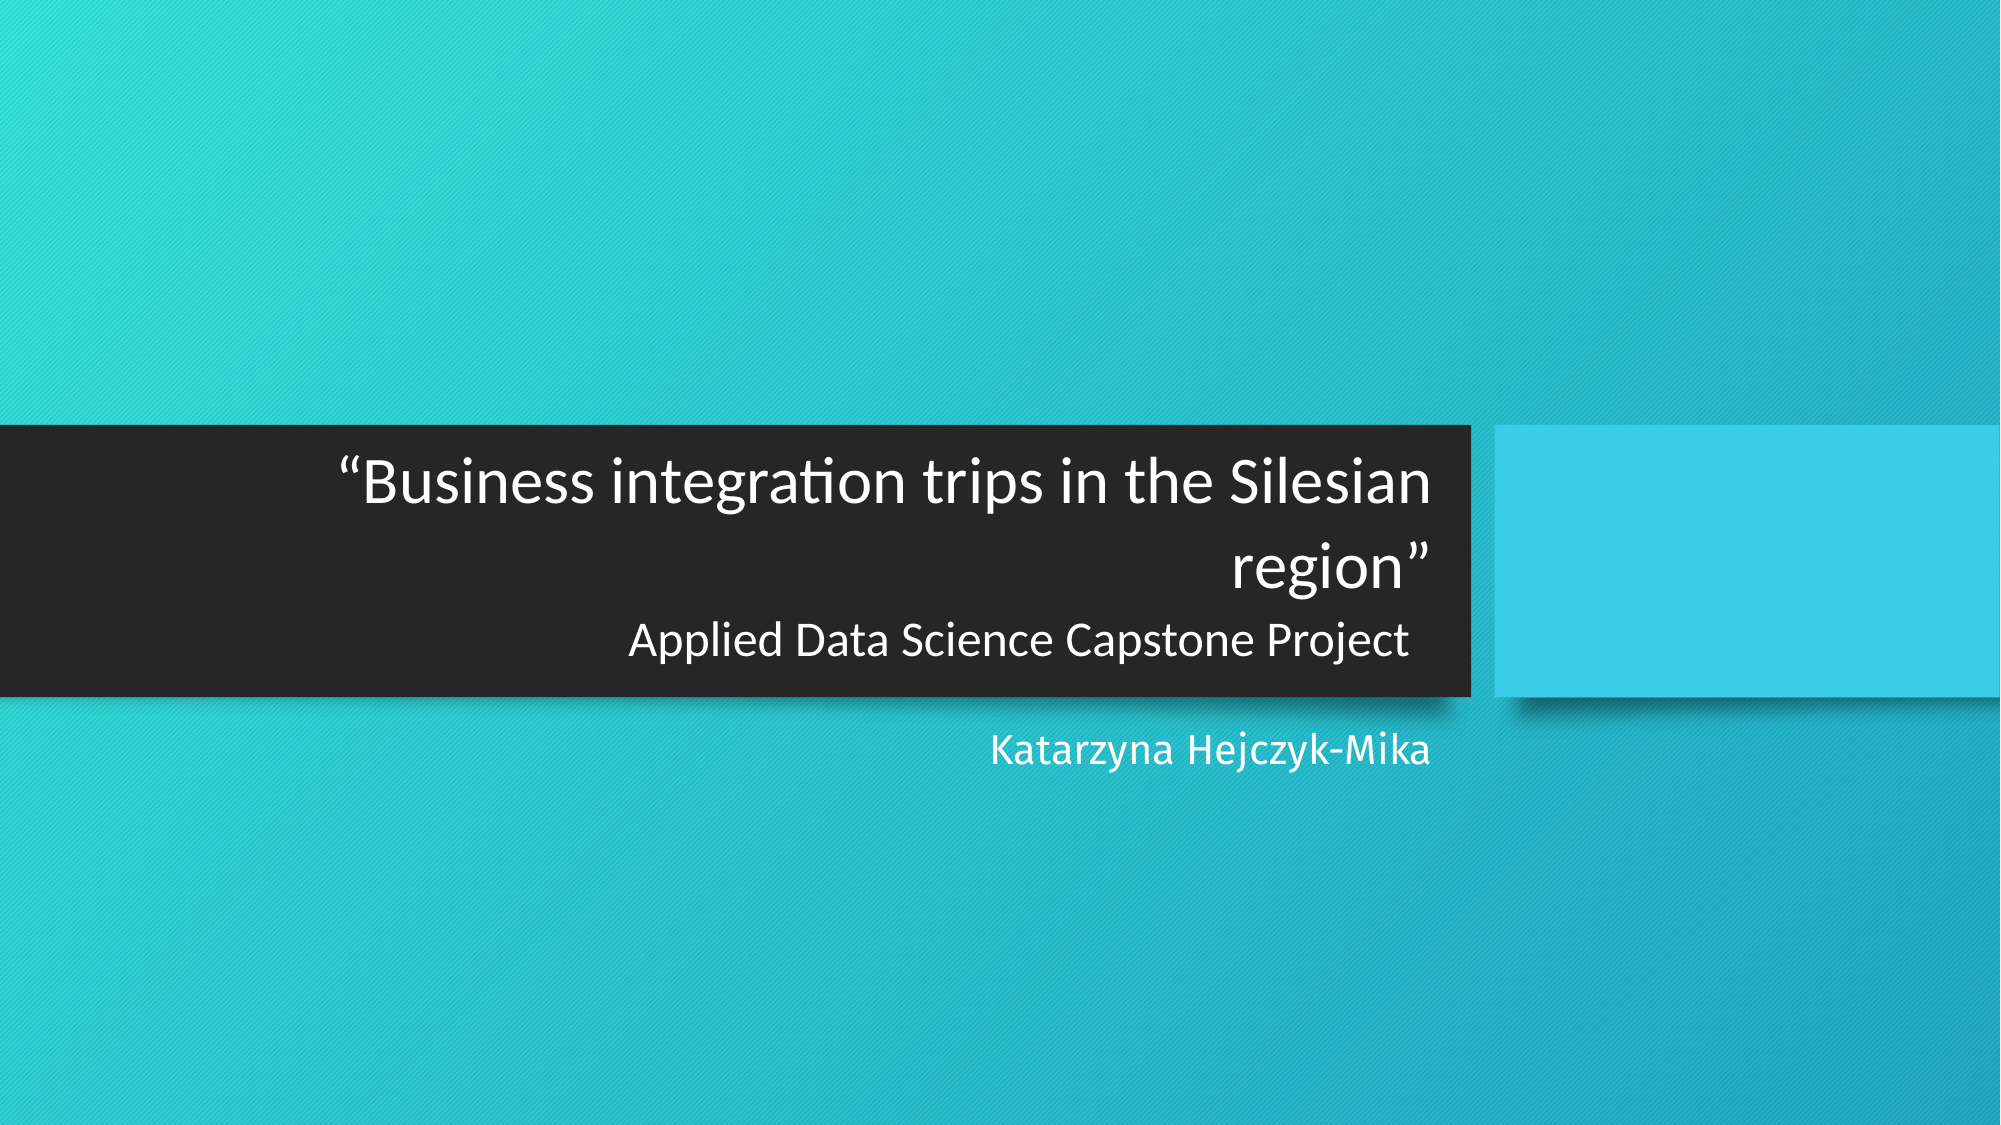

# “Business integration trips in the Silesian region” Applied Data Science Capstone Project
Katarzyna Hejczyk-Mika